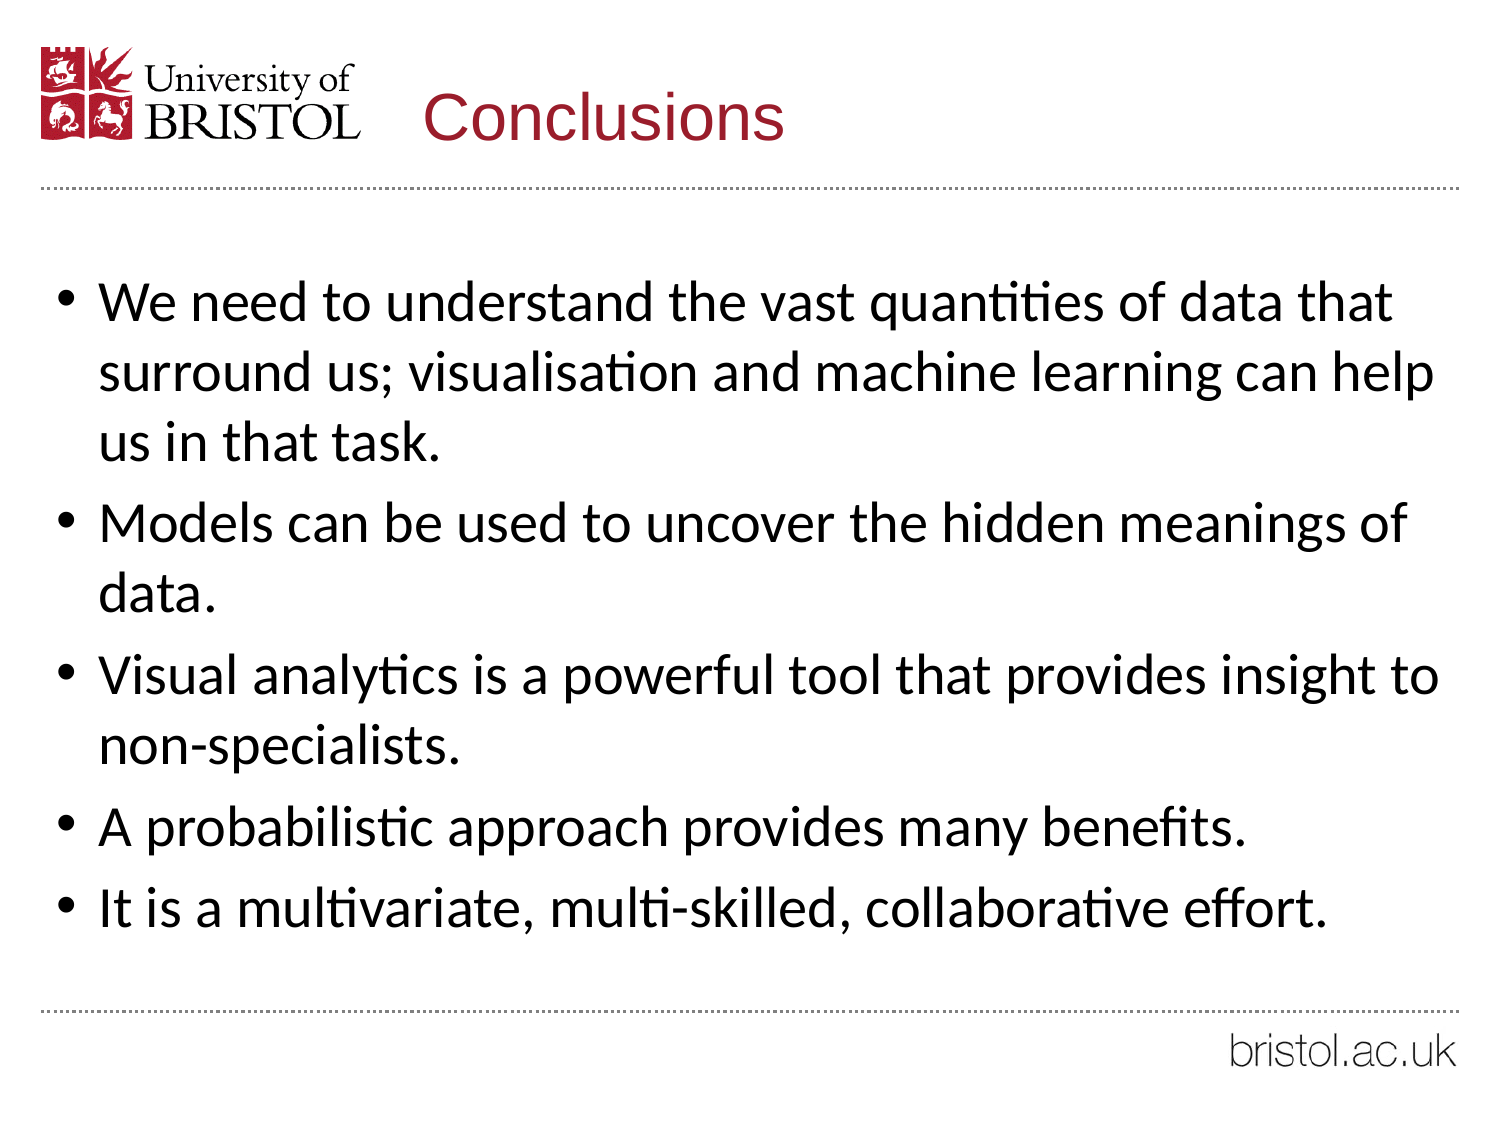

# Conclusions
We need to understand the vast quantities of data that surround us; visualisation and machine learning can help us in that task.
Models can be used to uncover the hidden meanings of data.
Visual analytics is a powerful tool that provides insight to non-specialists.
A probabilistic approach provides many benefits.
It is a multivariate, multi-skilled, collaborative effort.